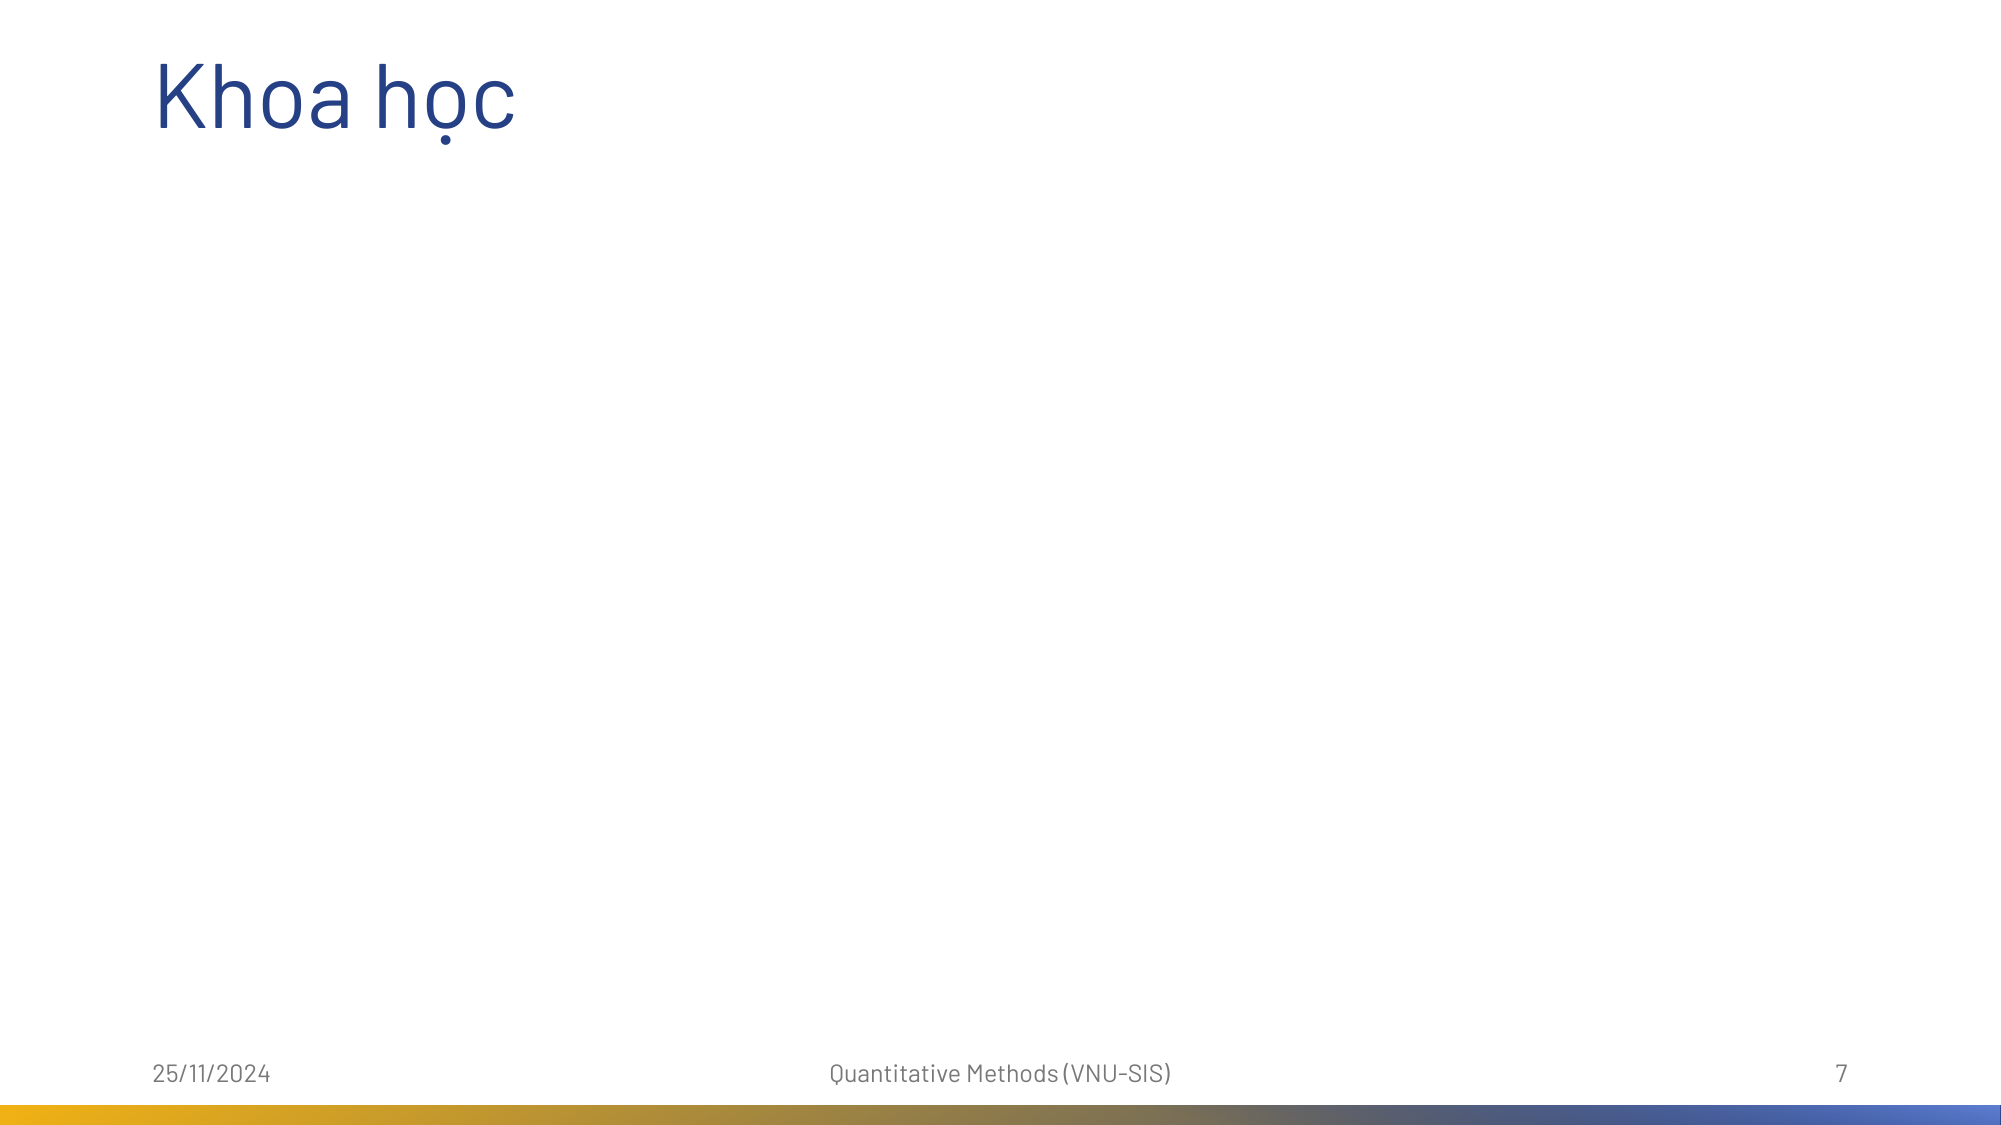

# Khoa học
25/11/2024
Quantitative Methods (VNU-SIS)
7